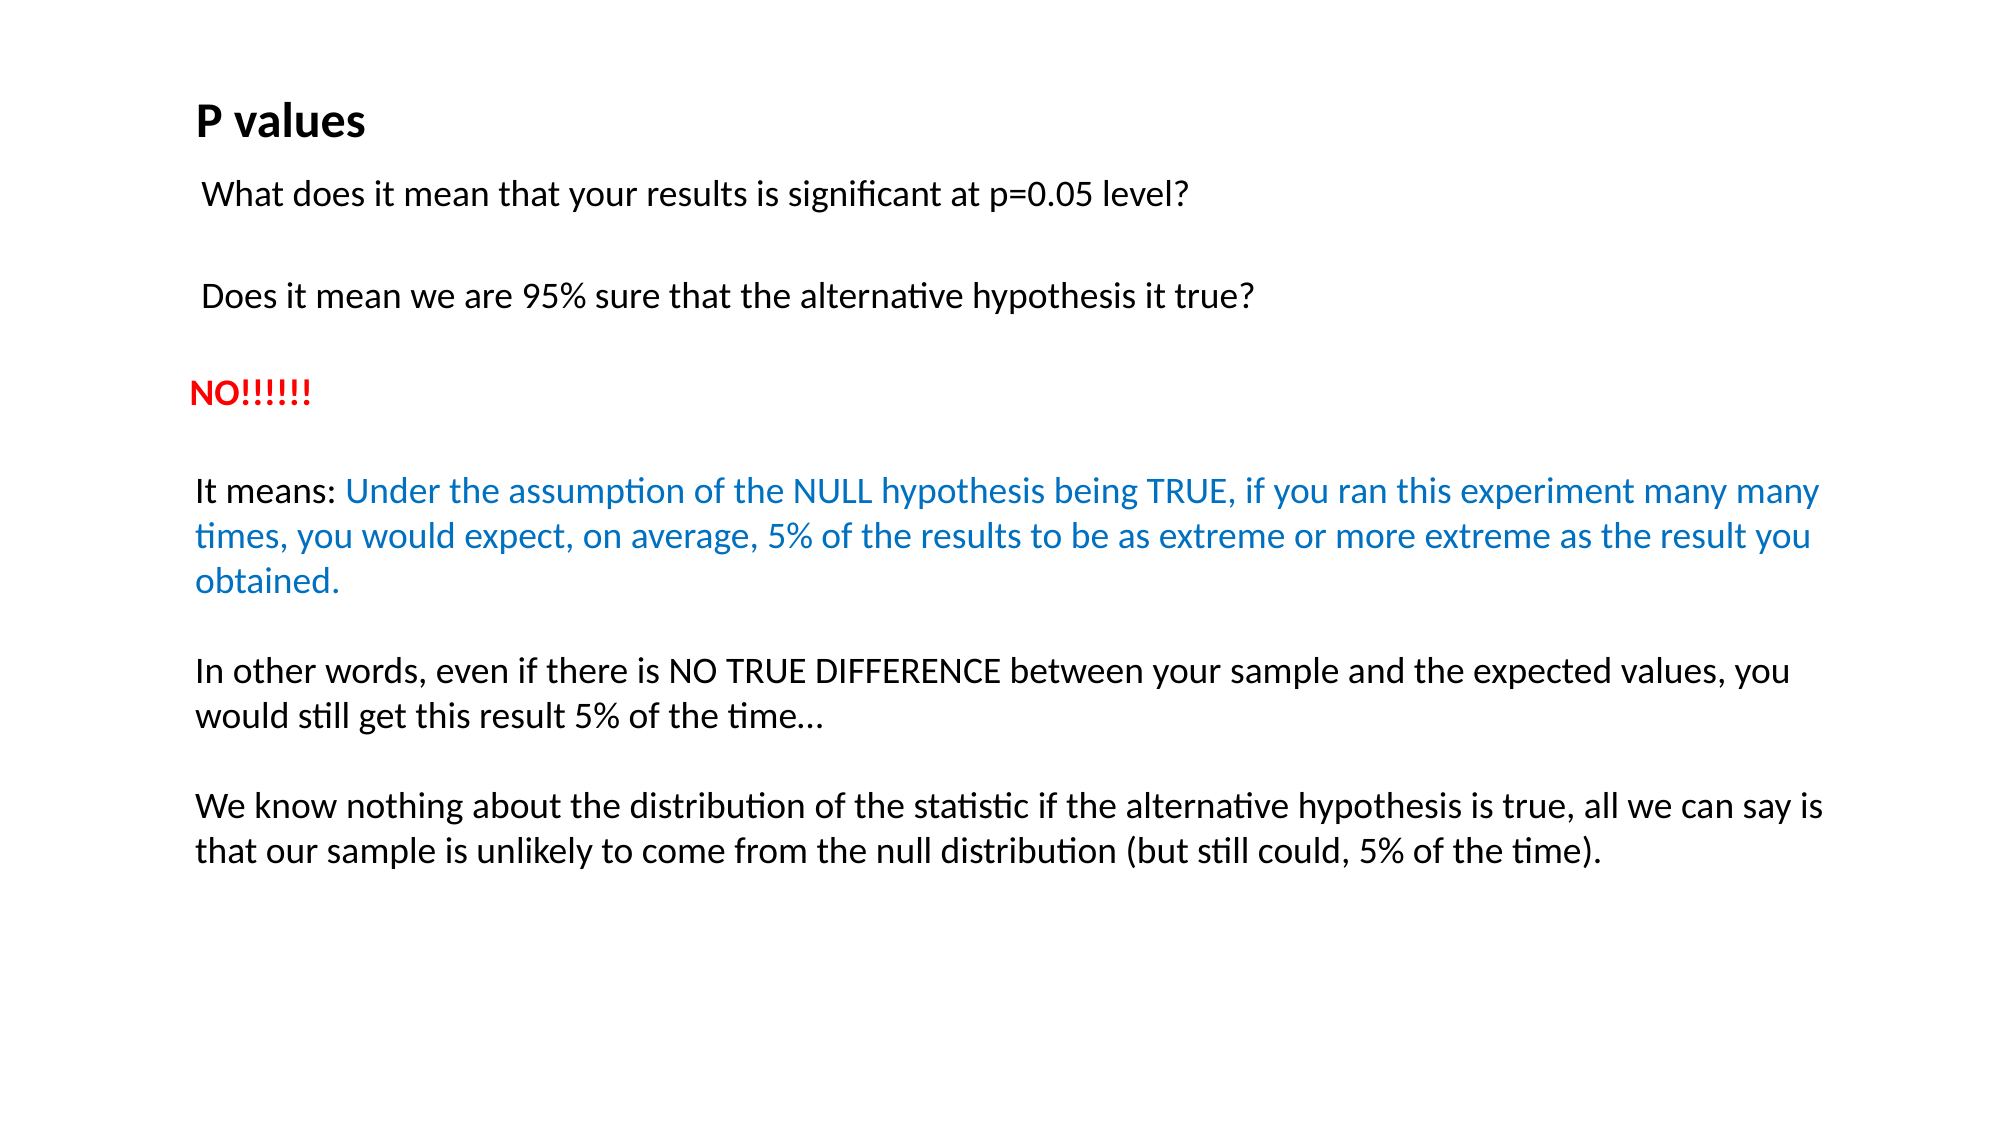

P values
What does it mean that your results is significant at p=0.05 level?
Does it mean we are 95% sure that the alternative hypothesis it true?
NO!!!!!!
It means: Under the assumption of the NULL hypothesis being TRUE, if you ran this experiment many many times, you would expect, on average, 5% of the results to be as extreme or more extreme as the result you obtained.

In other words, even if there is NO TRUE DIFFERENCE between your sample and the expected values, you would still get this result 5% of the time…

We know nothing about the distribution of the statistic if the alternative hypothesis is true, all we can say is that our sample is unlikely to come from the null distribution (but still could, 5% of the time).